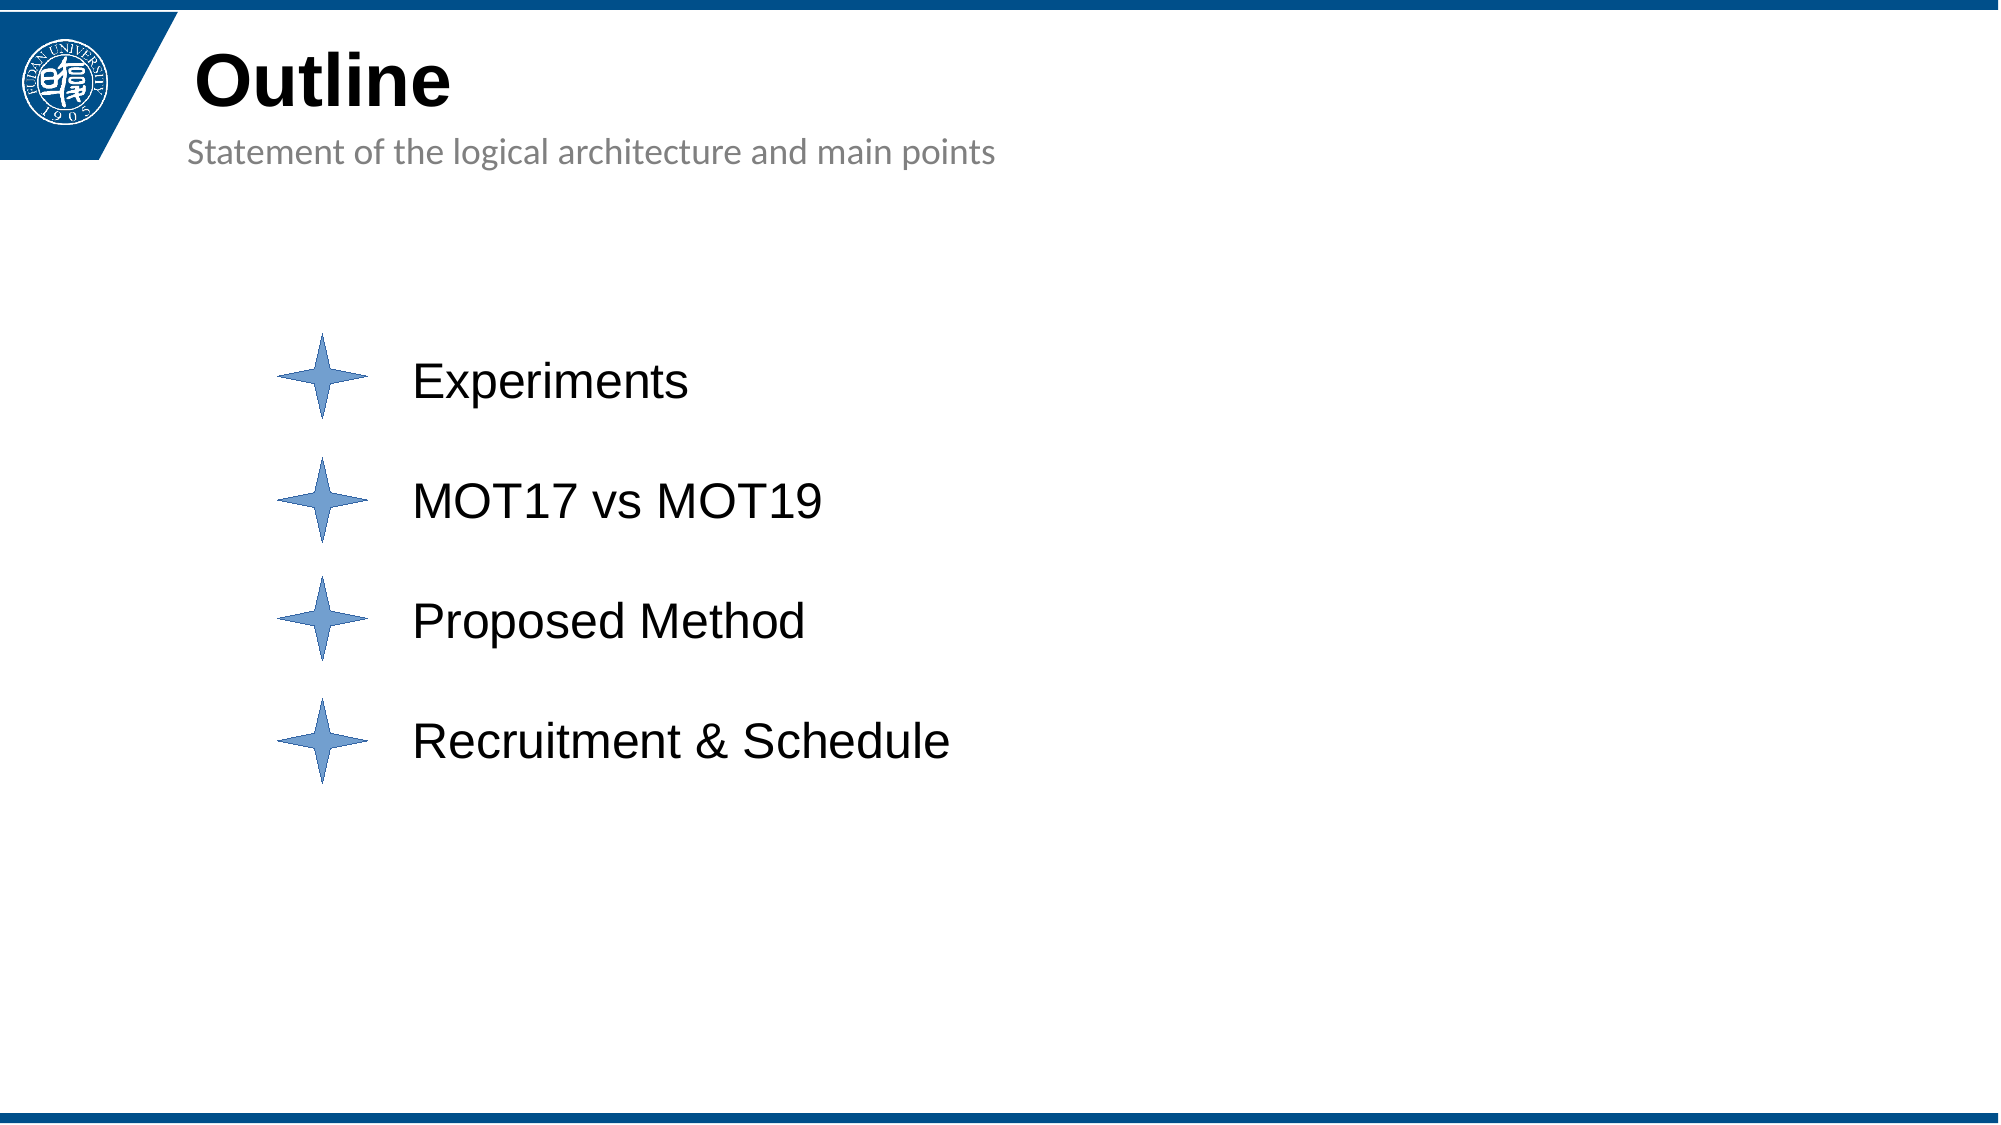

Outline
Statement of the logical architecture and main points

Experiments

MOT17 vs MOT19

Proposed Method

Recruitment & Schedule